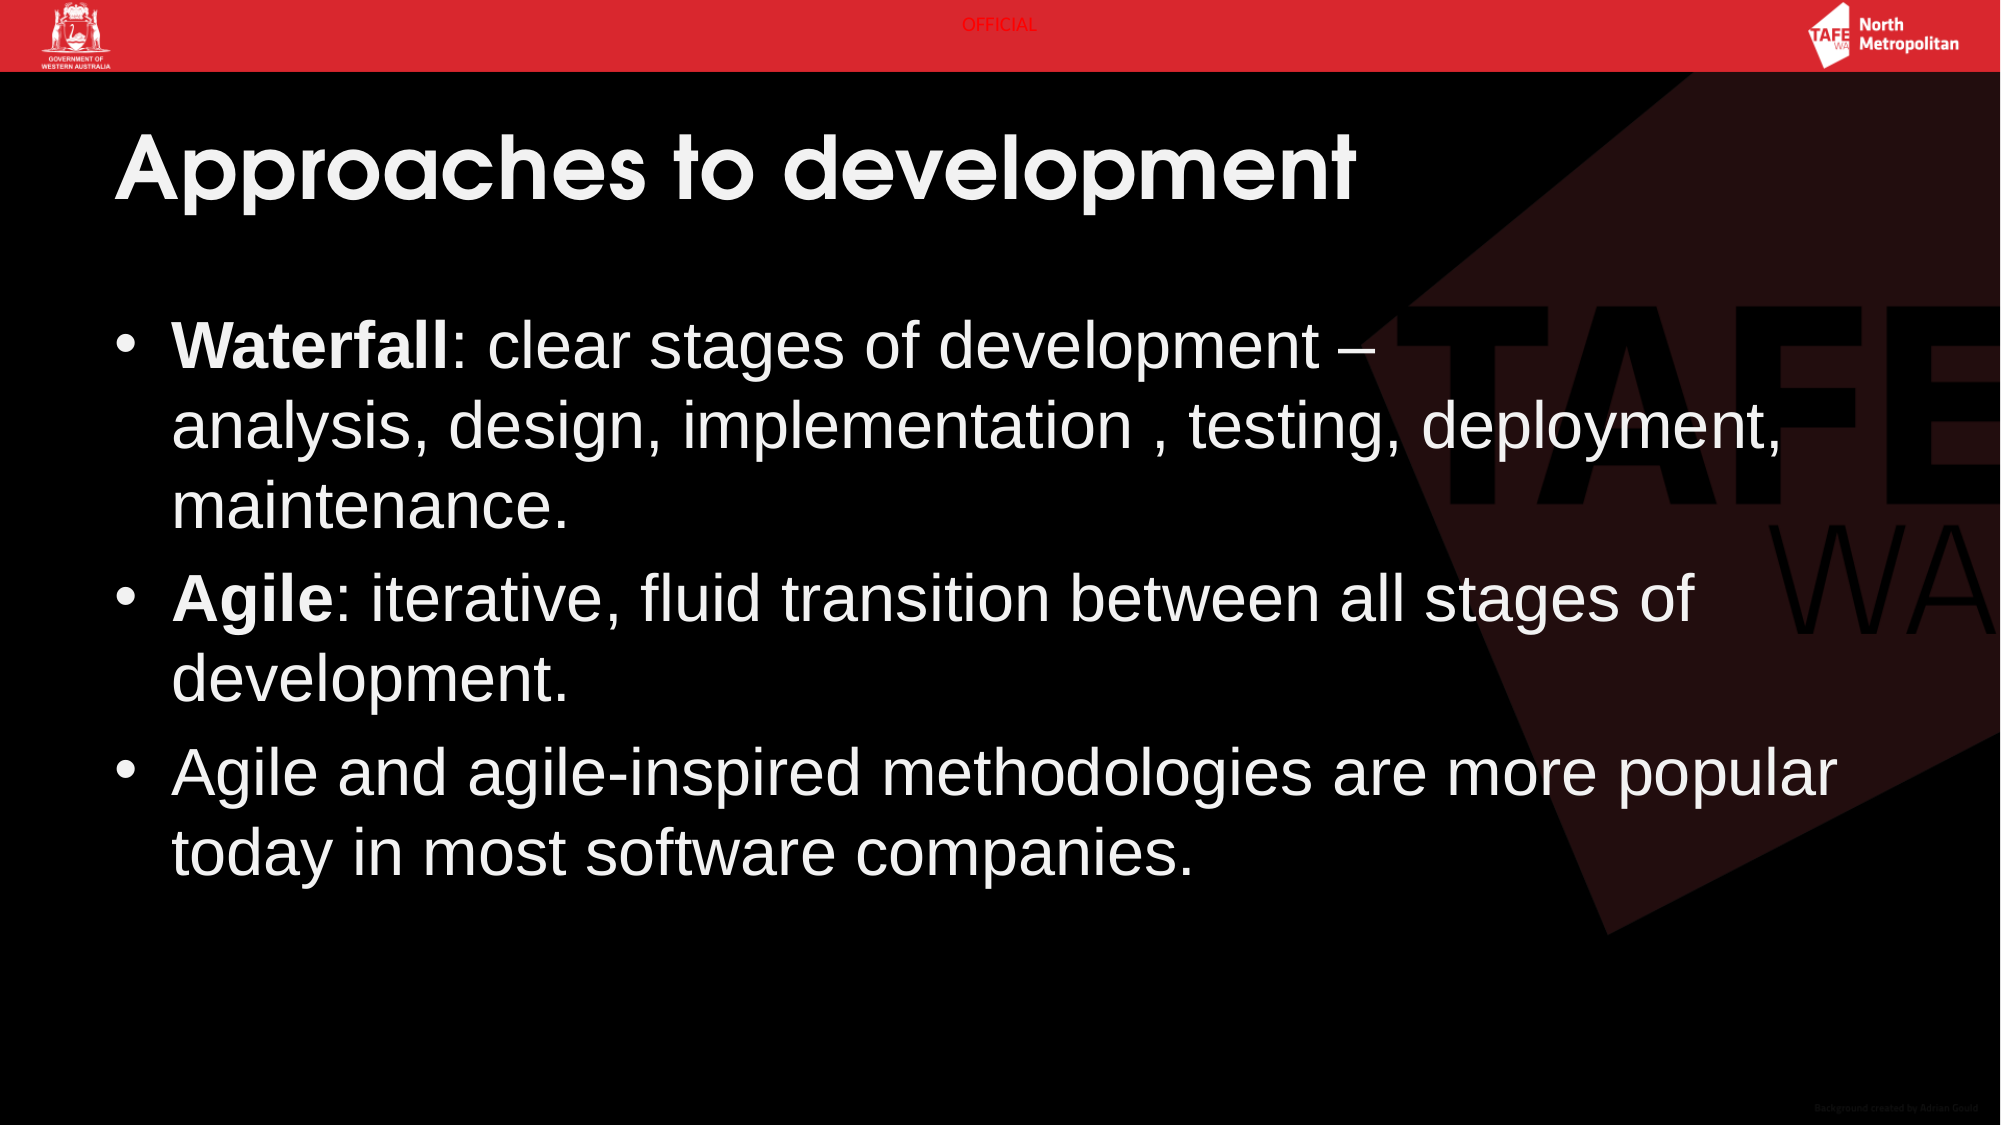

# Approaches to development
Waterfall: clear stages of development –
analysis, design, implementation , testing, deployment, maintenance.
Agile: iterative, fluid transition between all stages of development.
Agile and agile-inspired methodologies are more popular today in most software companies.